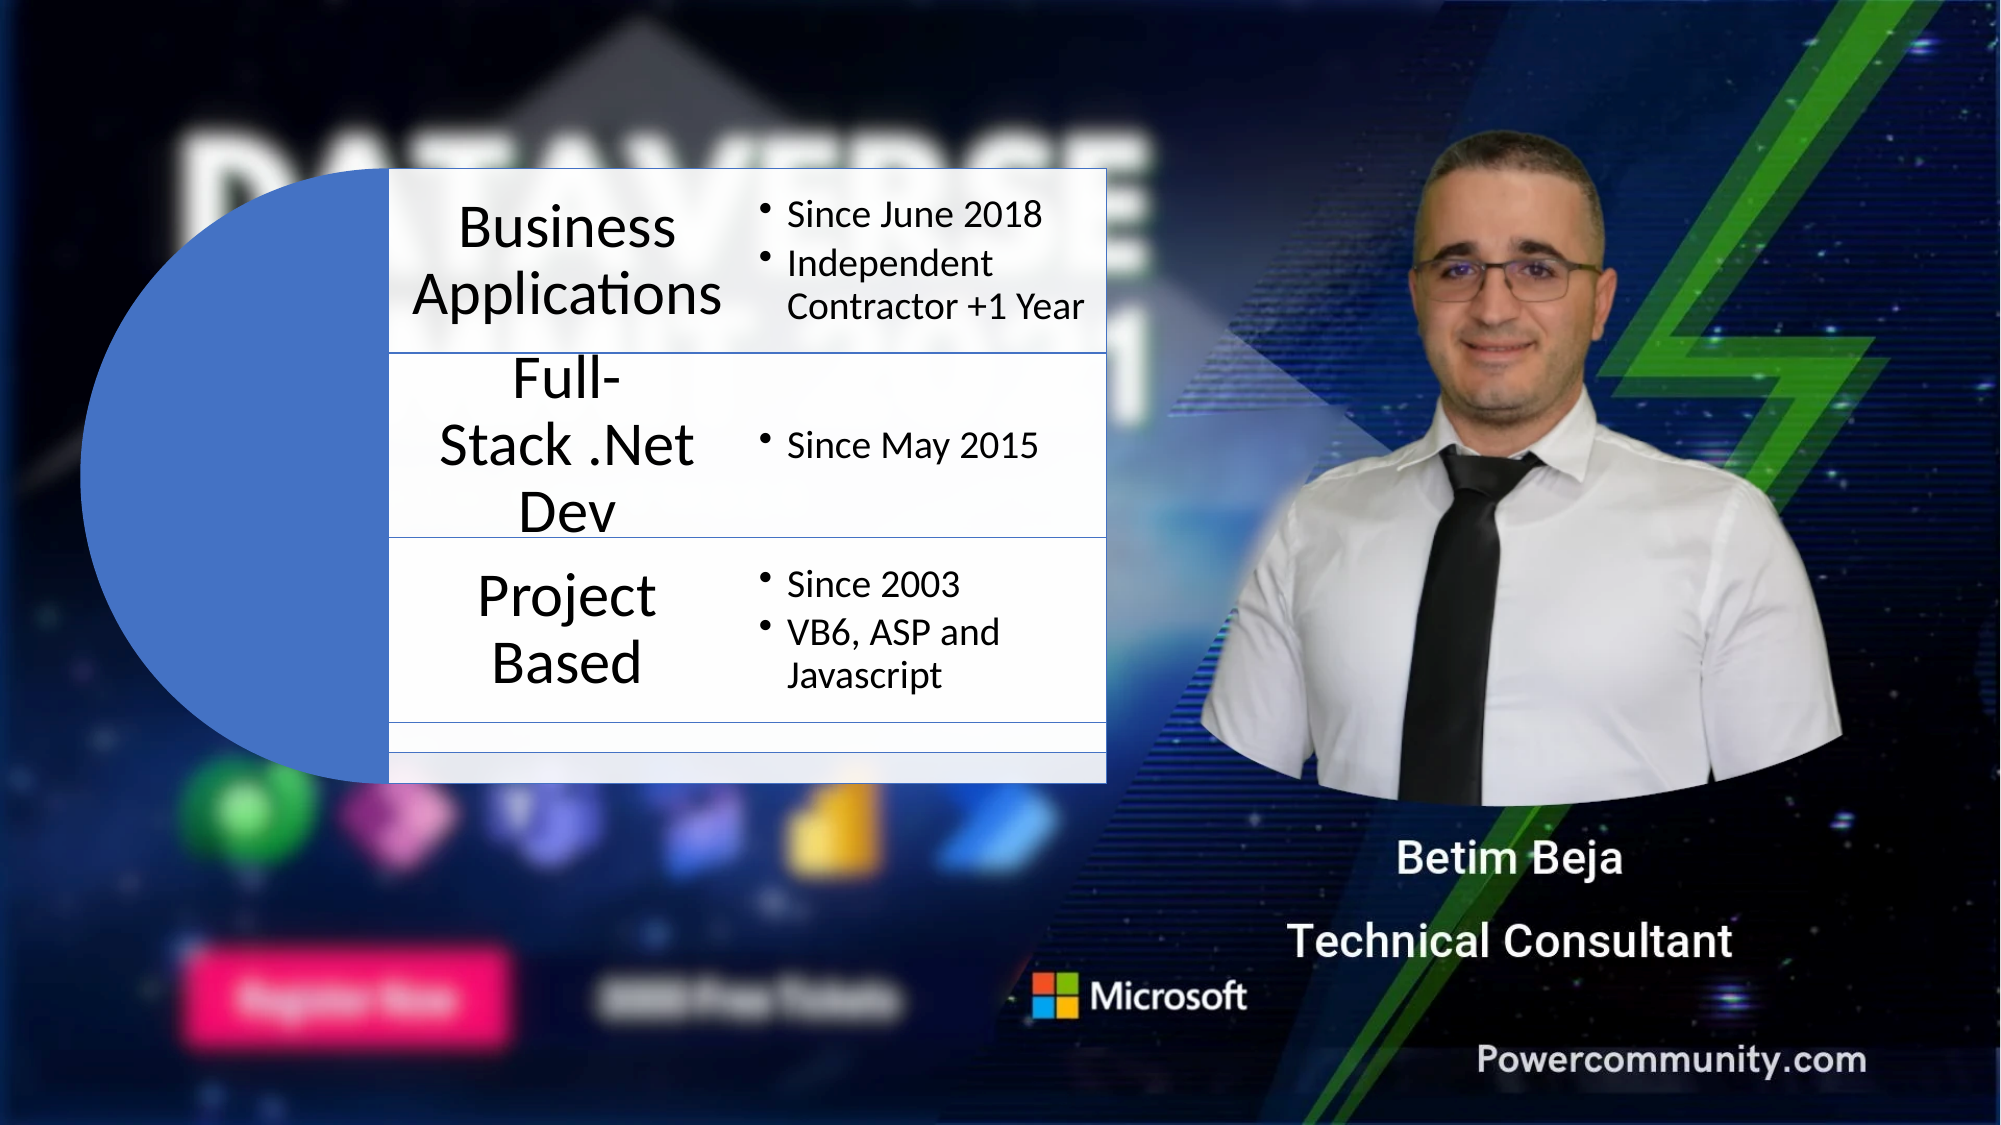

Business Applications
Full-Stack .Net Dev
Project Based
Since June 2018
Independent Contractor +1 Year
Since May 2015
Since 2003
VB6, ASP and Javascript